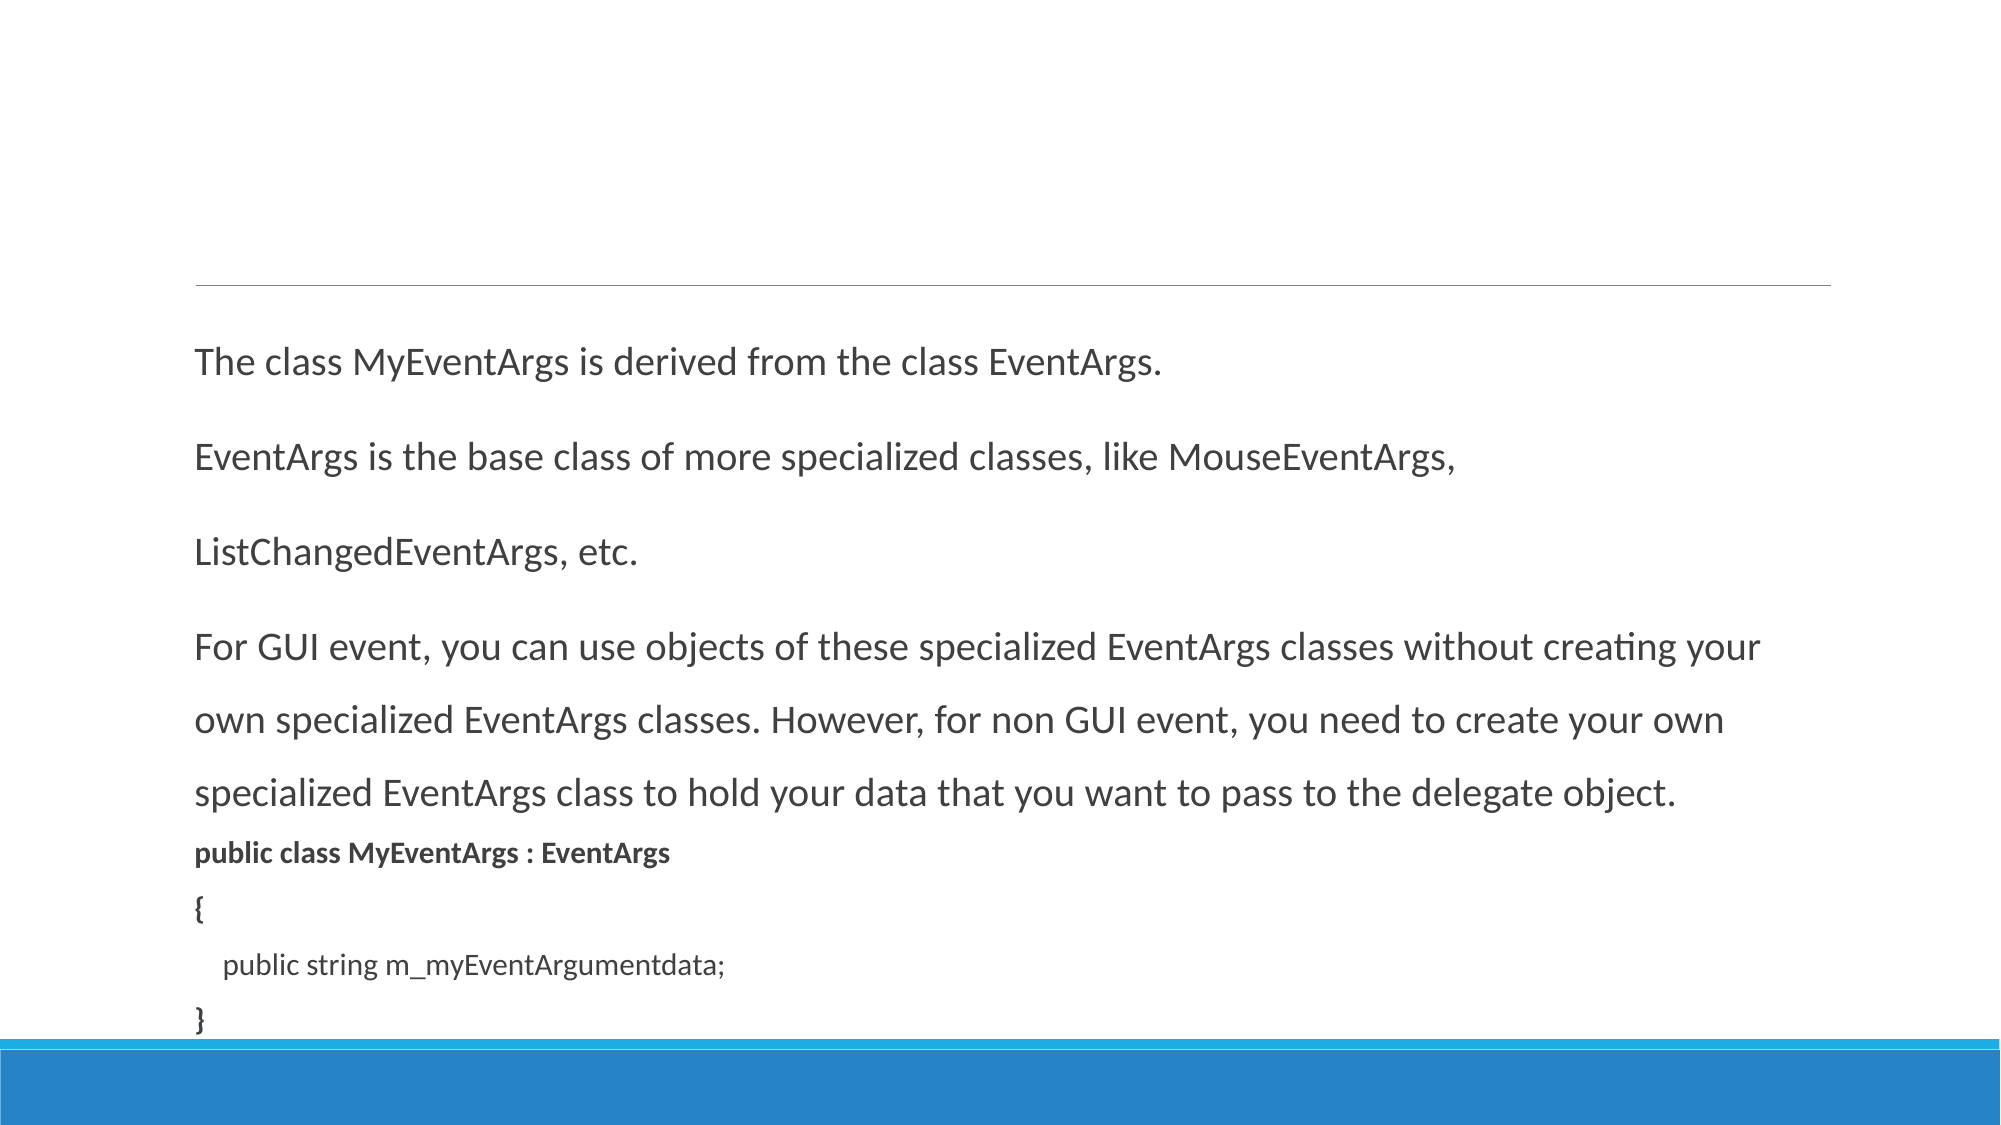

#
The class MyEventArgs is derived from the class EventArgs.
EventArgs is the base class of more specialized classes, like MouseEventArgs,
ListChangedEventArgs, etc.
For GUI event, you can use objects of these specialized EventArgs classes without creating your own specialized EventArgs classes. However, for non GUI event, you need to create your own specialized EventArgs class to hold your data that you want to pass to the delegate object.
public class MyEventArgs : EventArgs
{
    public string m_myEventArgumentdata;
}